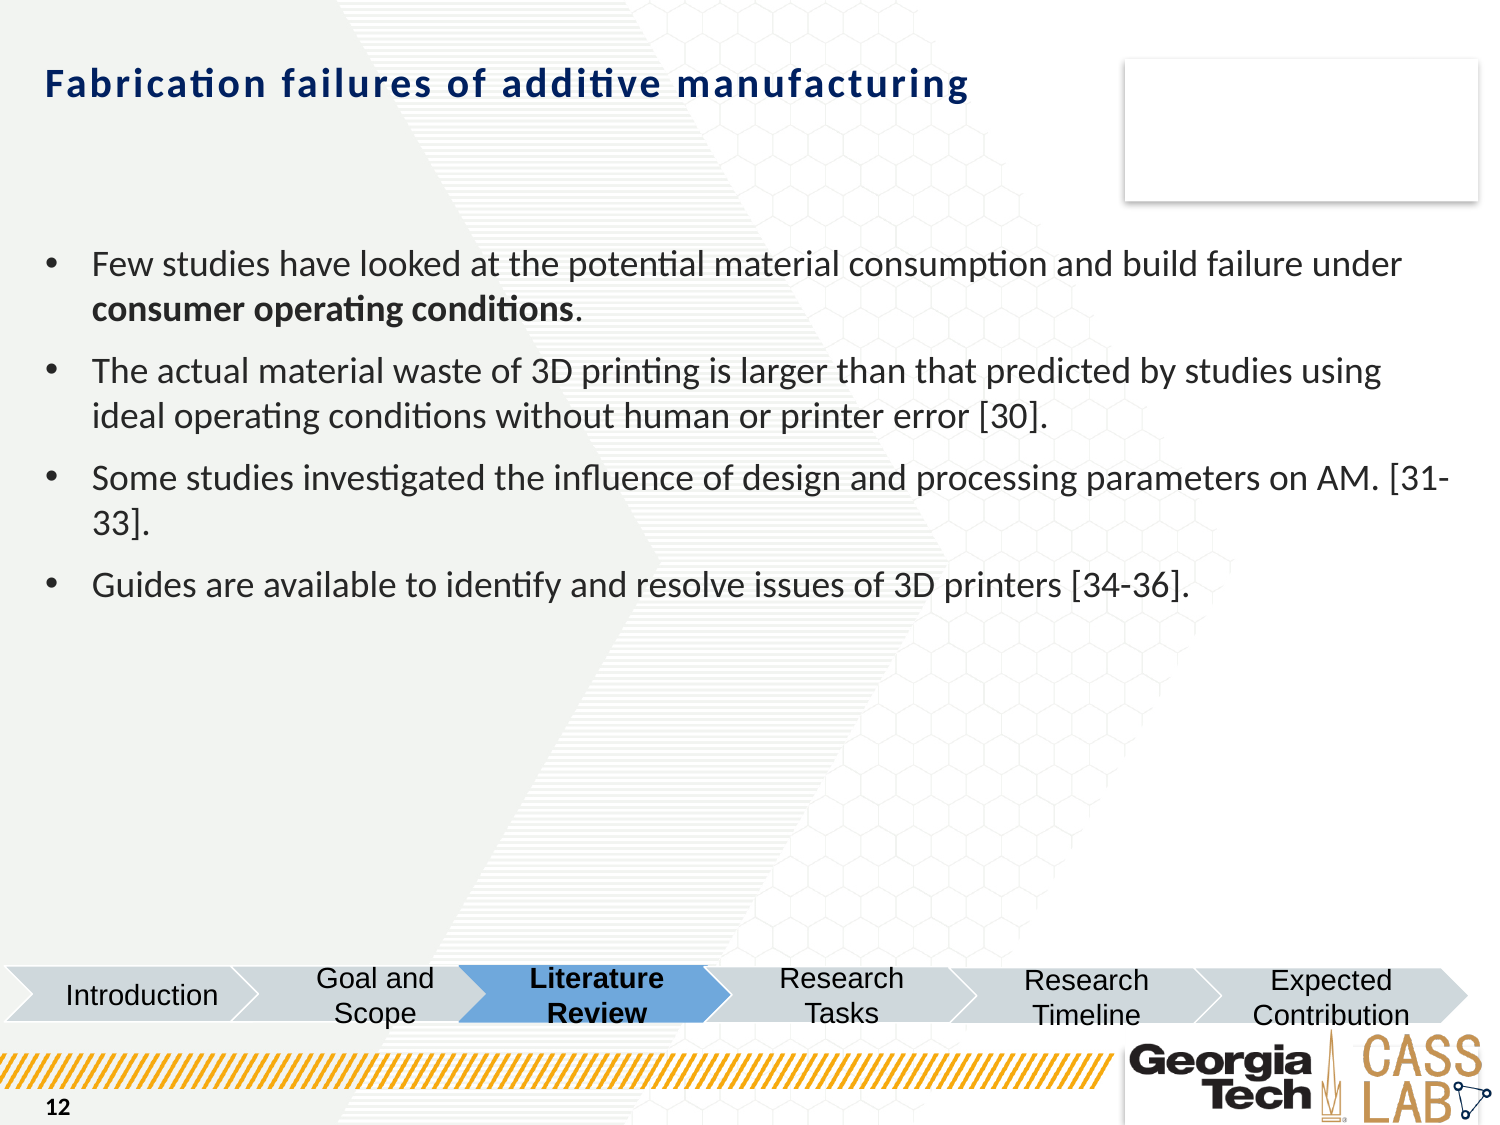

# Fabrication failures of additive manufacturing
Few studies have looked at the potential material consumption and build failure under consumer operating conditions.
The actual material waste of 3D printing is larger than that predicted by studies using ideal operating conditions without human or printer error [30].
Some studies investigated the influence of design and processing parameters on AM. [31-33].
Guides are available to identify and resolve issues of 3D printers [34-36].
Introduction
Goal and Scope
Literature Review
Research Tasks
Research Timeline
Expected Contribution